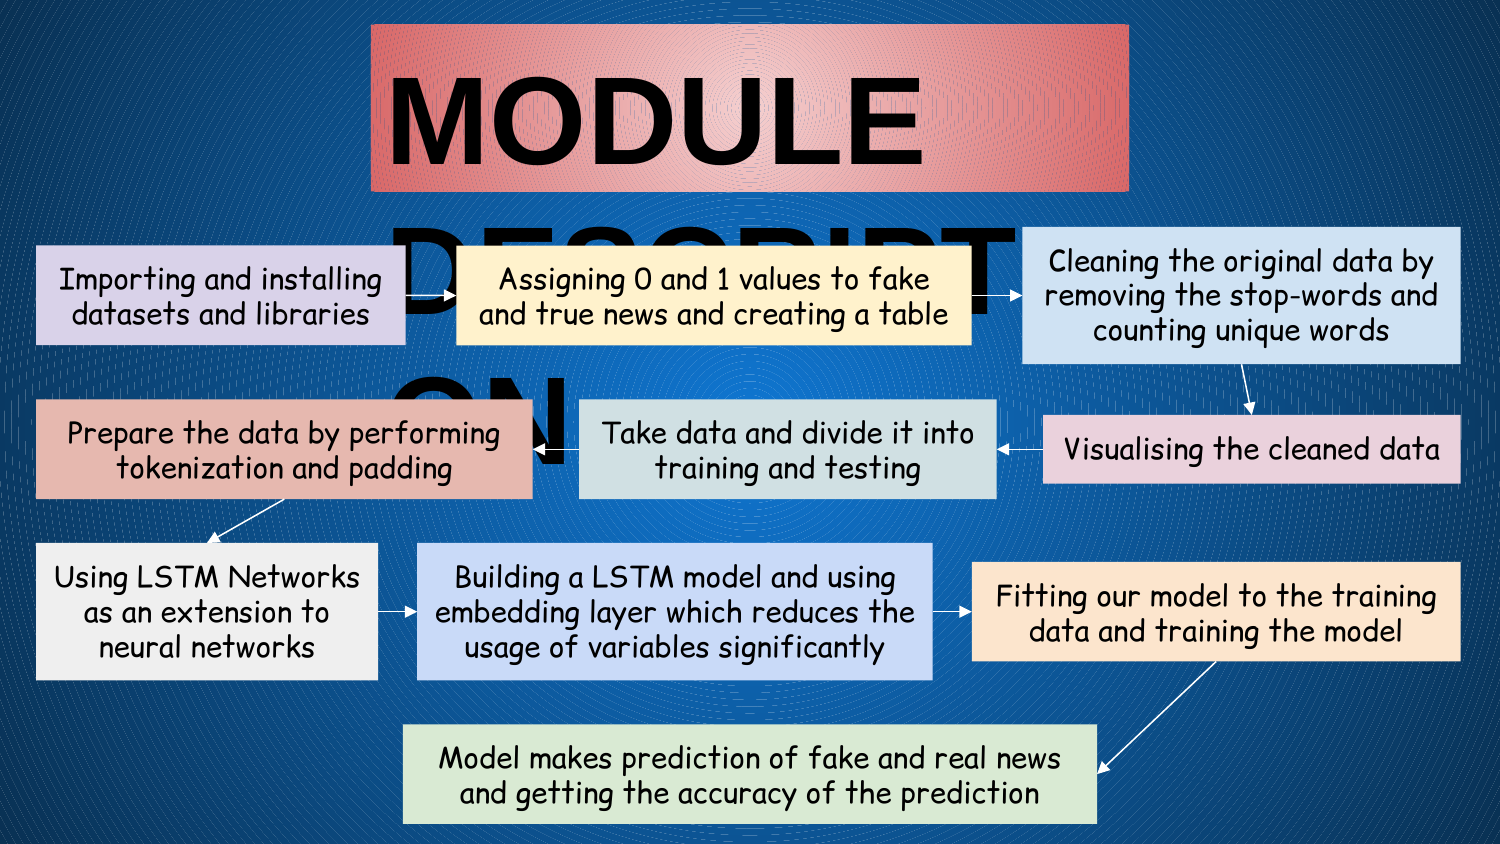

MODULE DESCRIPTION
Cleaning the original data by removing the stop-words and counting unique words
Importing and installing datasets and libraries
Assigning 0 and 1 values to fake and true news and creating a table
Prepare the data by performing tokenization and padding
Take data and divide it into training and testing
Visualising the cleaned data
Building a LSTM model and using embedding layer which reduces the usage of variables significantly
Using LSTM Networks as an extension to neural networks
Fitting our model to the training data and training the model
Model makes prediction of fake and real news and getting the accuracy of the prediction